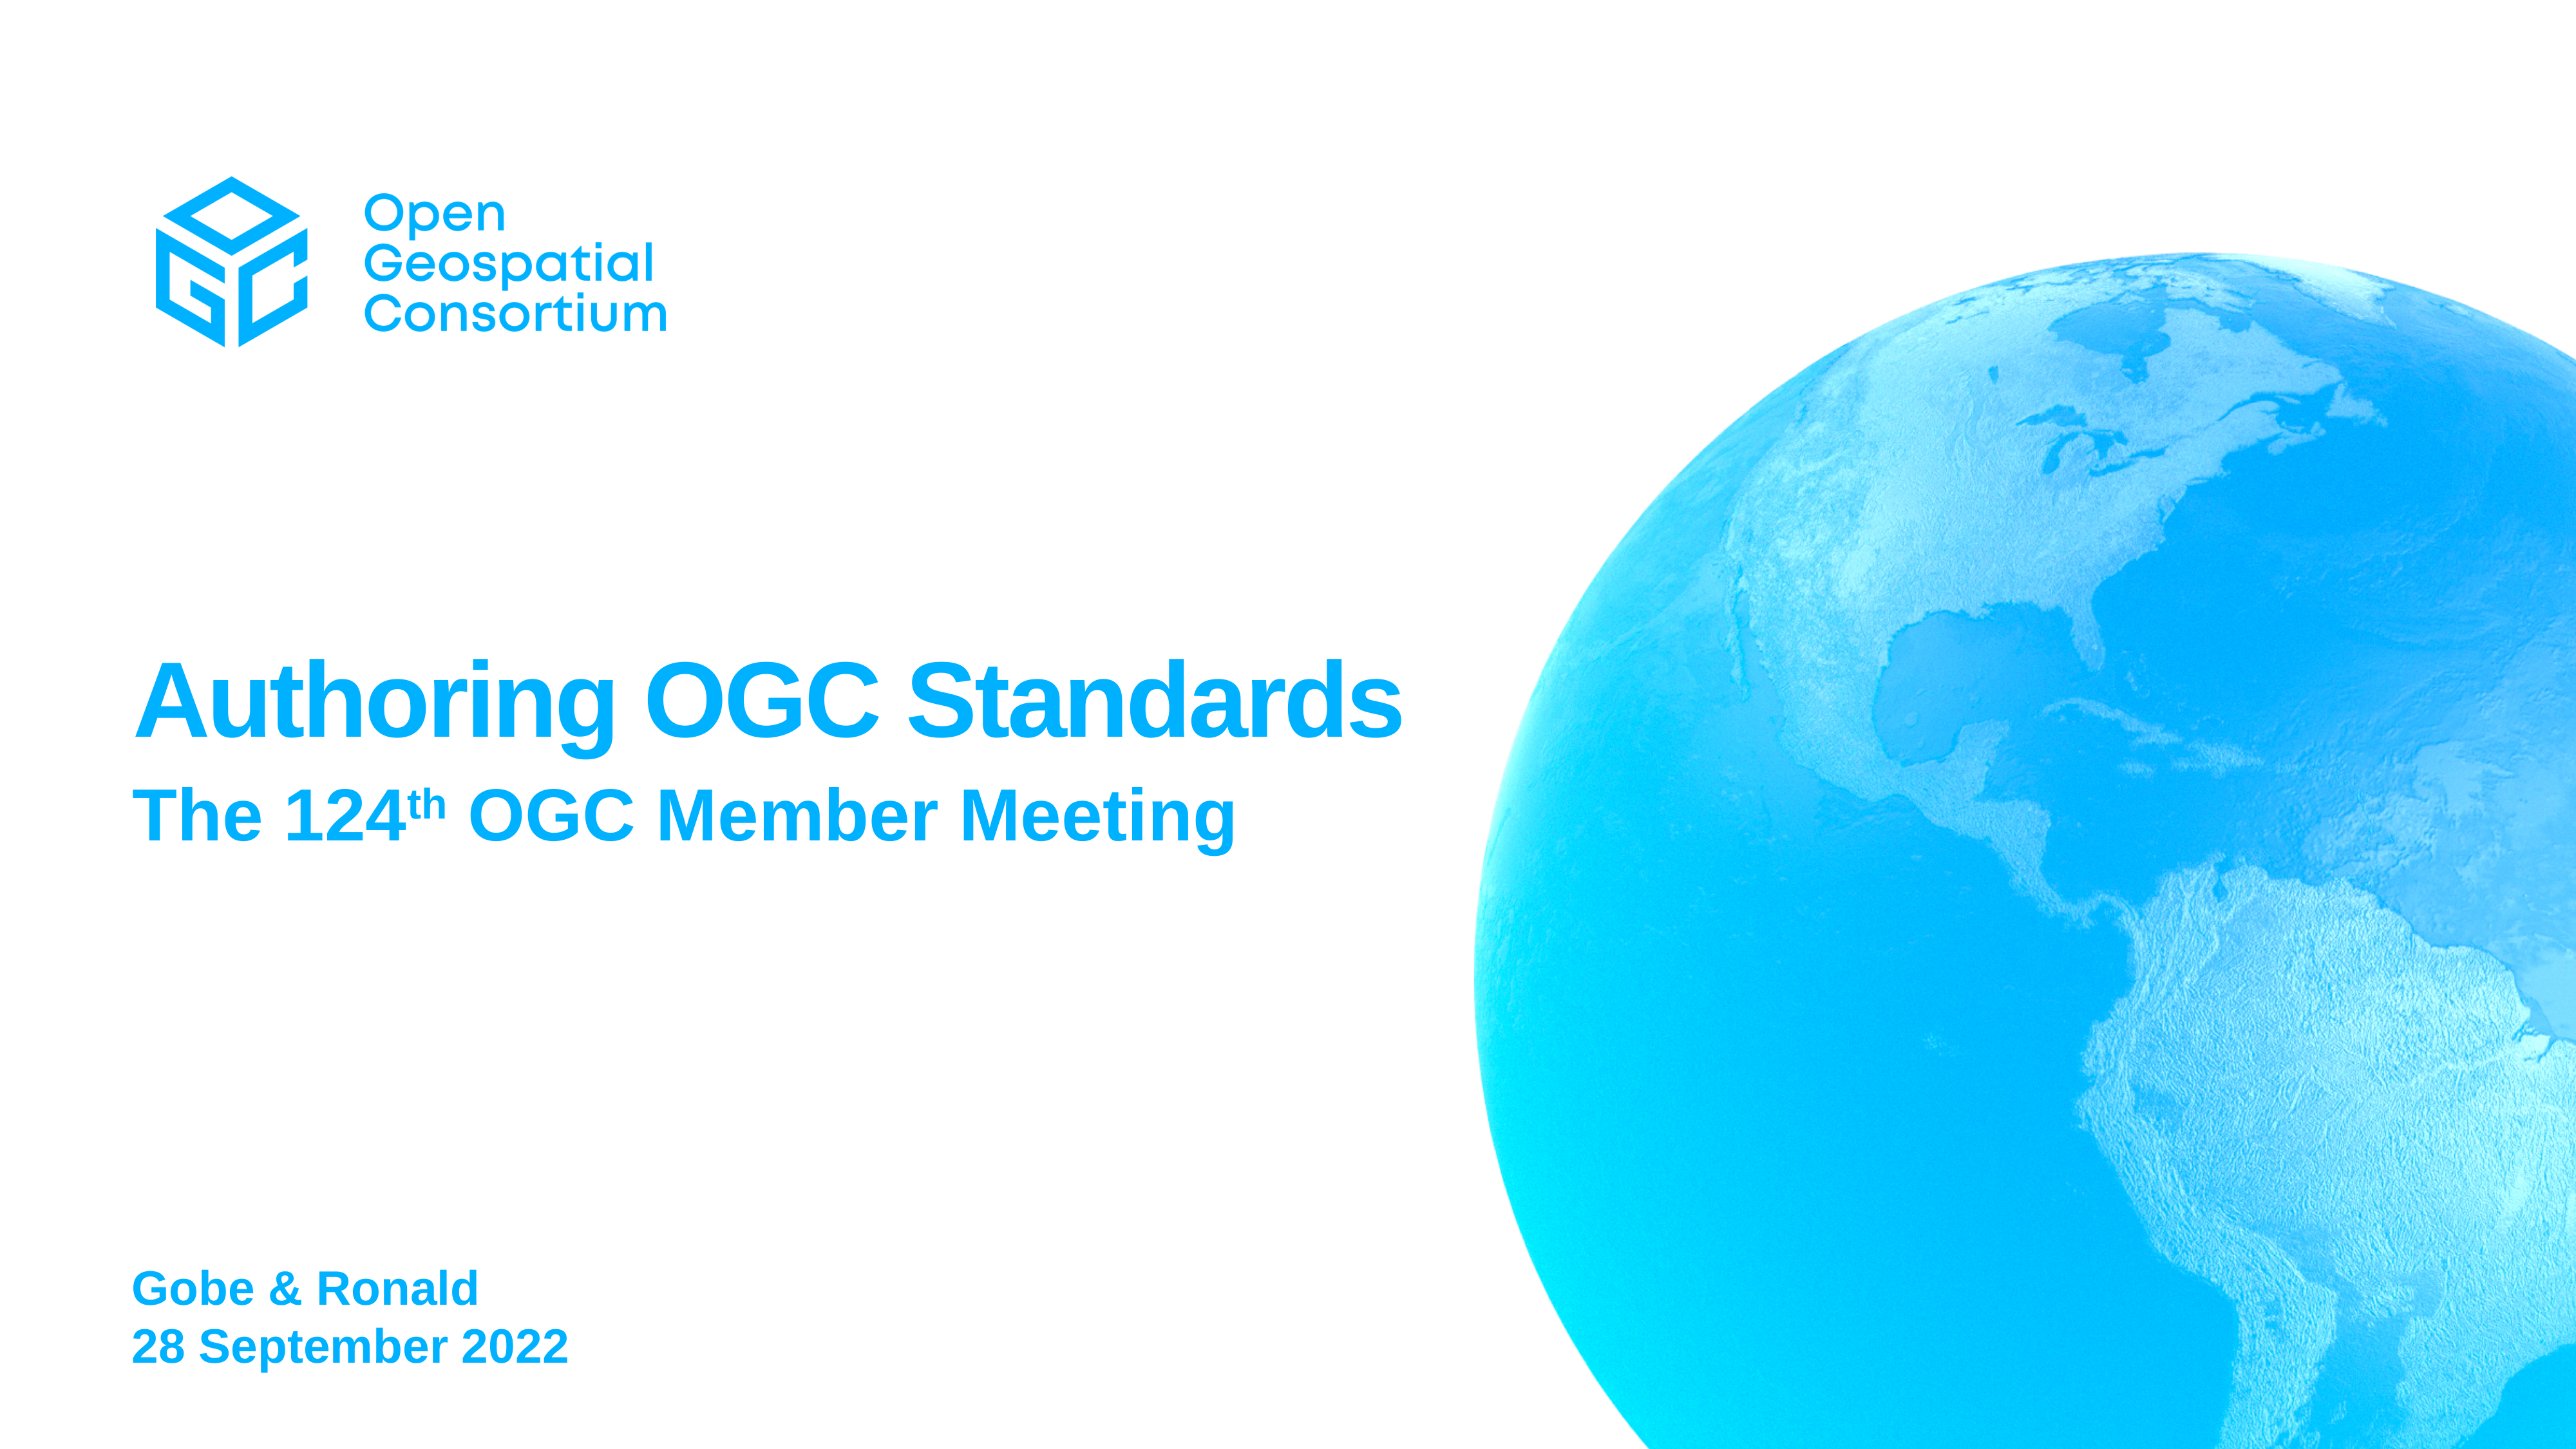

# Authoring OGC Standards
The 124th OGC Member Meeting
Gobe & Ronald
28 September 2022